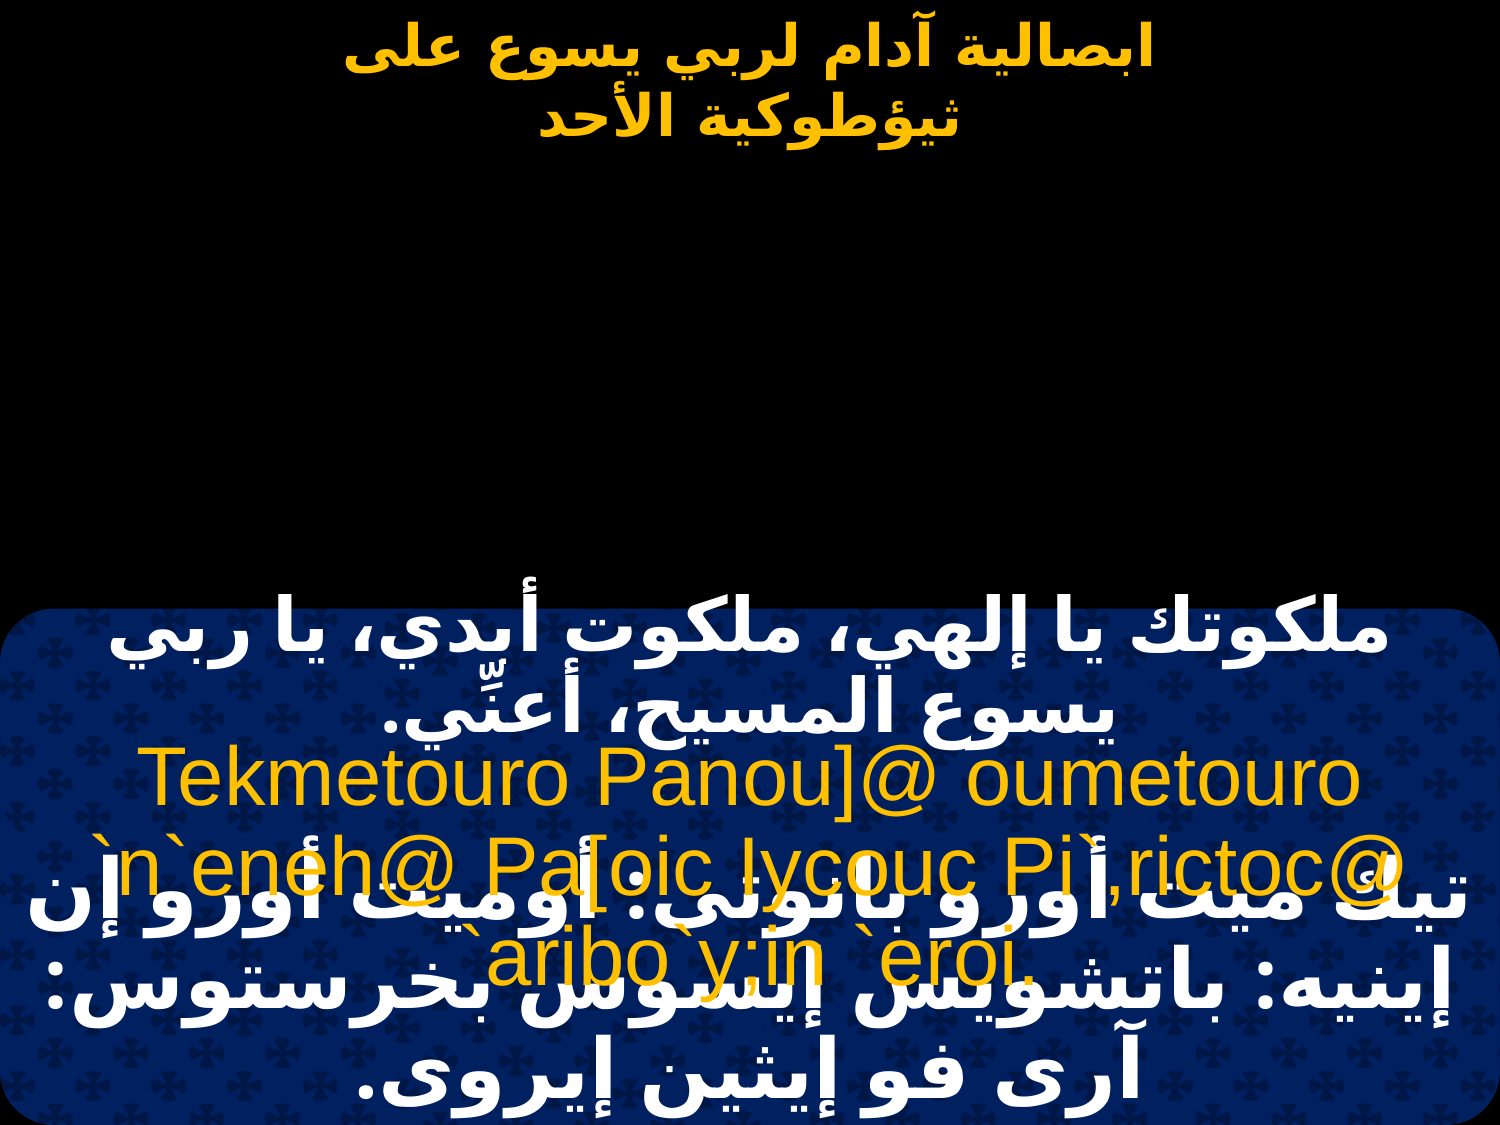

#
ملكوتك يا إلهي، ملكوت أبدي، يا ربي يسوع المسيح، أعنِّي.
Tekmetouro Panou]@ oumetouro `n`eneh@ Pa[oic Iycouc Pi`,rictoc@ `aribo`y;in `eroi.
تيك ميت أورو بانوتى: أوميت أورو إن إينيه: باتشويس إيسوس بخرستوس: آرى فو إيثين إيروى.